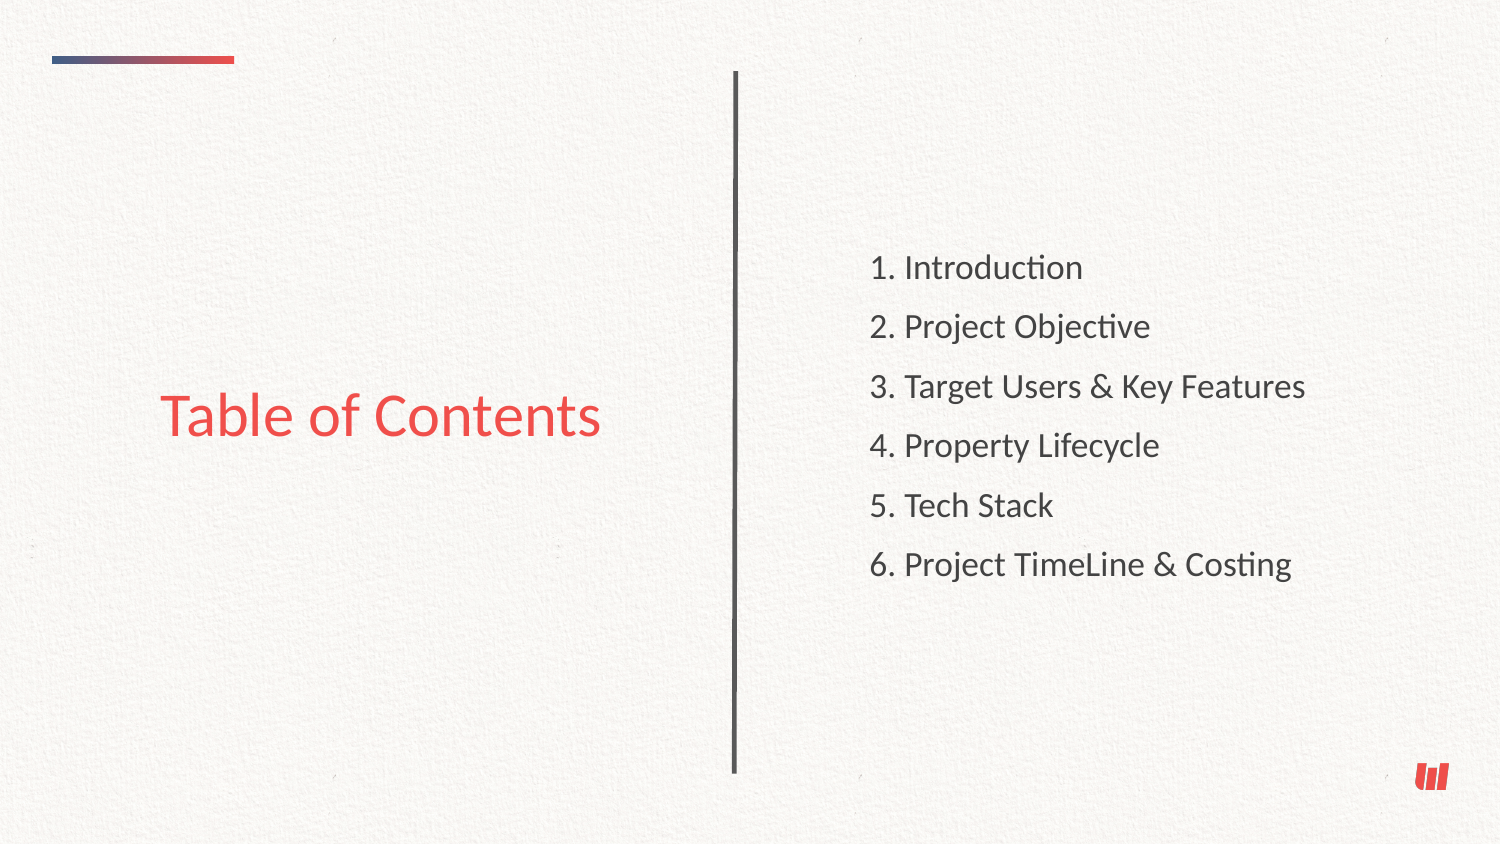

1. Introduction

2. Project Objective

3. Target Users & Key Features

4. Property Lifecycle

5. Tech Stack

6. Project TimeLine & Costing

Table of Contents